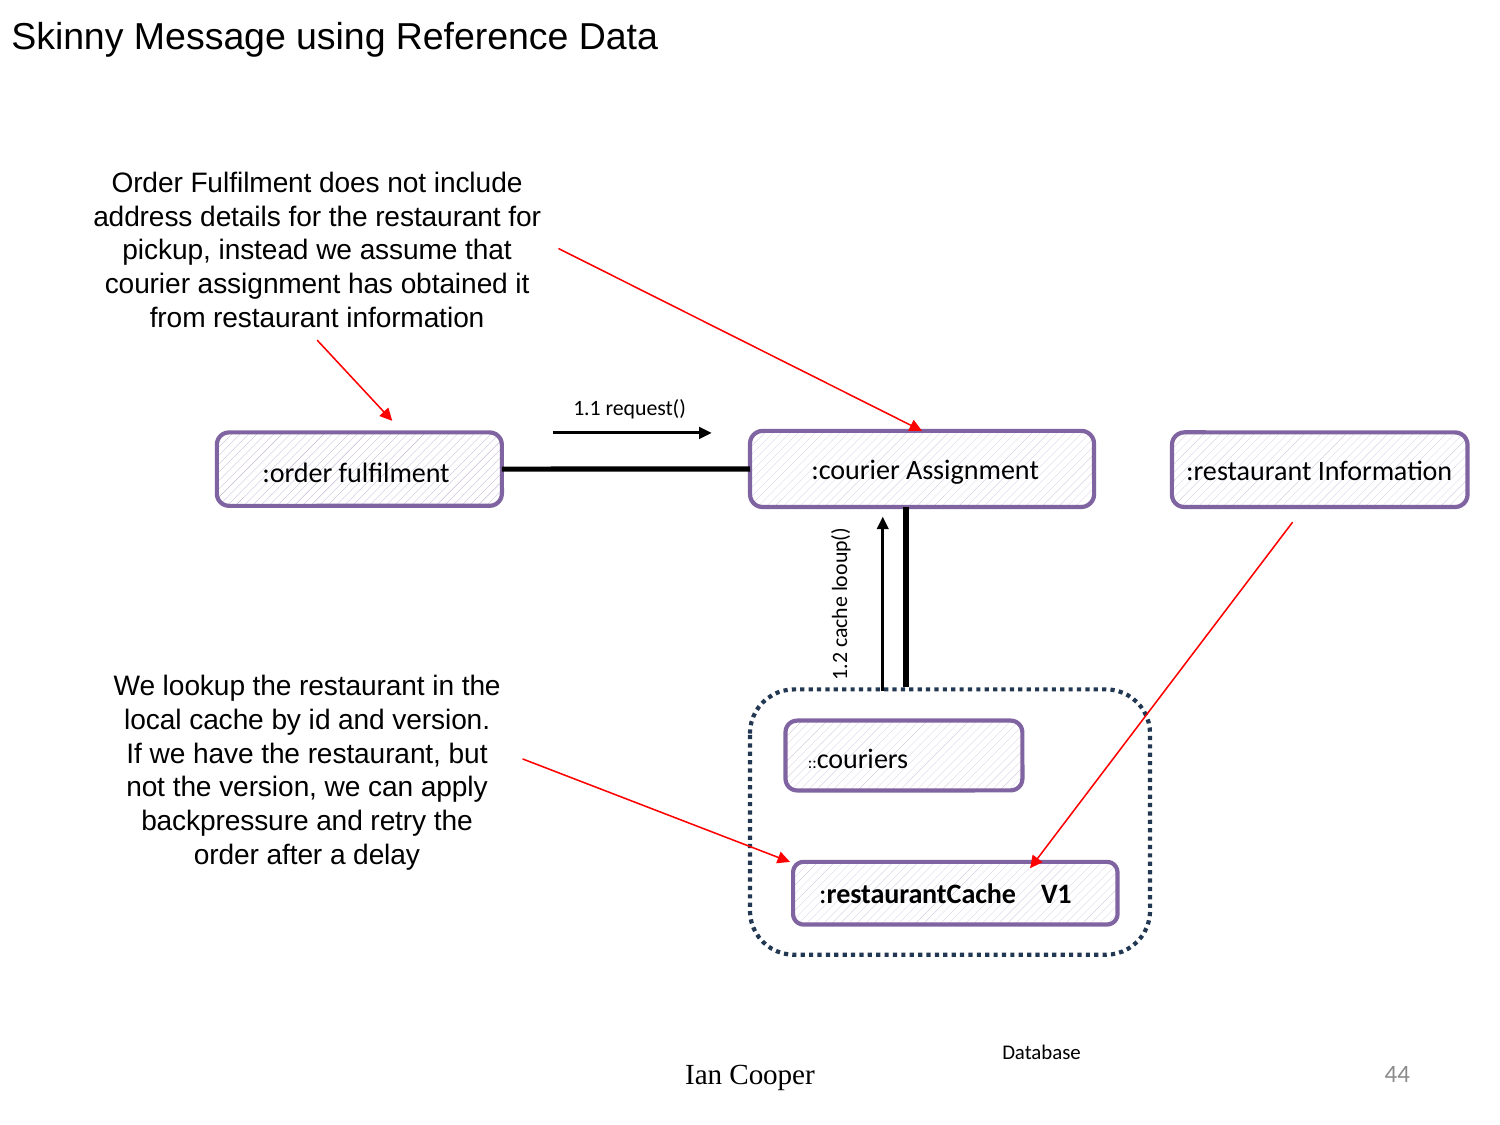

Skinny Message using Reference Data
Order Fulfilment does not include address details for the restaurant for pickup, instead we assume that courier assignment has obtained it from restaurant information
1.1 request()

:courier Assignment
:restaurant Information
:order fulfilment
1.2 cache looup()
We lookup the restaurant in the local cache by id and version.
If we have the restaurant, but not the version, we can apply backpressure and retry the order after a delay

::couriers

:restaurantCache    V1
Database
Ian Cooper
44